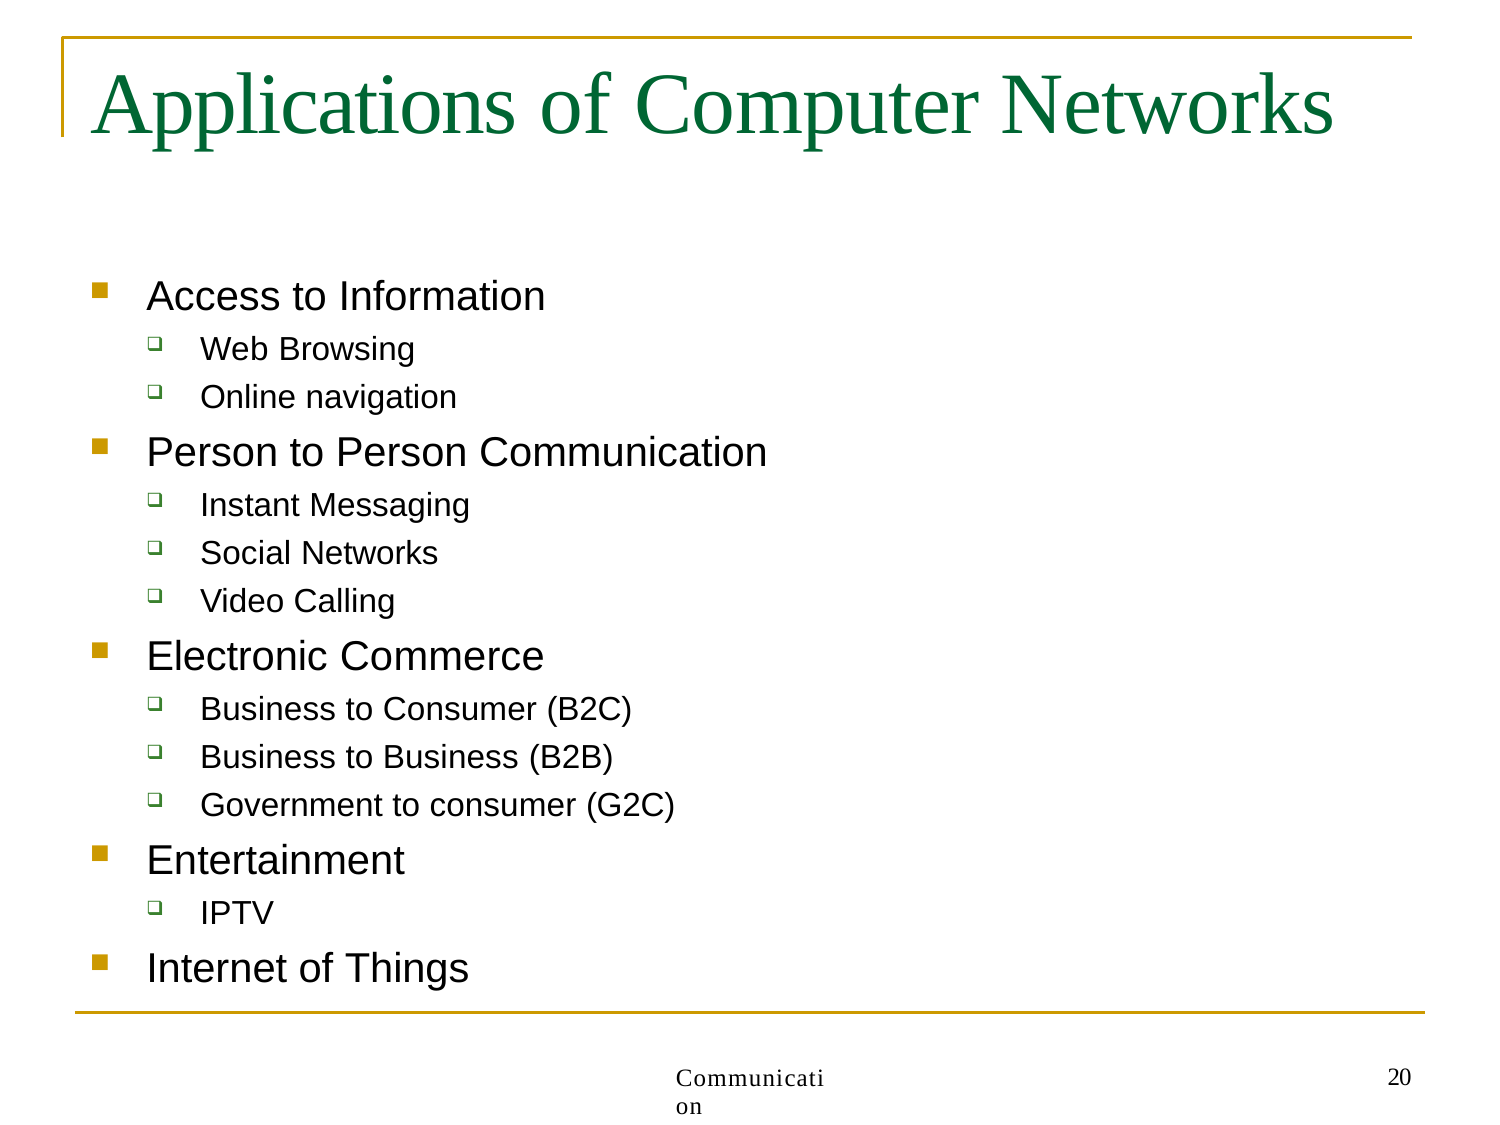

# Applications of Computer Networks
Access to Information
Web Browsing
Online navigation
Person to Person Communication
Instant Messaging
Social Networks
Video Calling
Electronic Commerce
Business to Consumer (B2C)
Business to Business (B2B)
Government to consumer (G2C)
Entertainment
IPTV
Internet of Things
20
Communication Networkss